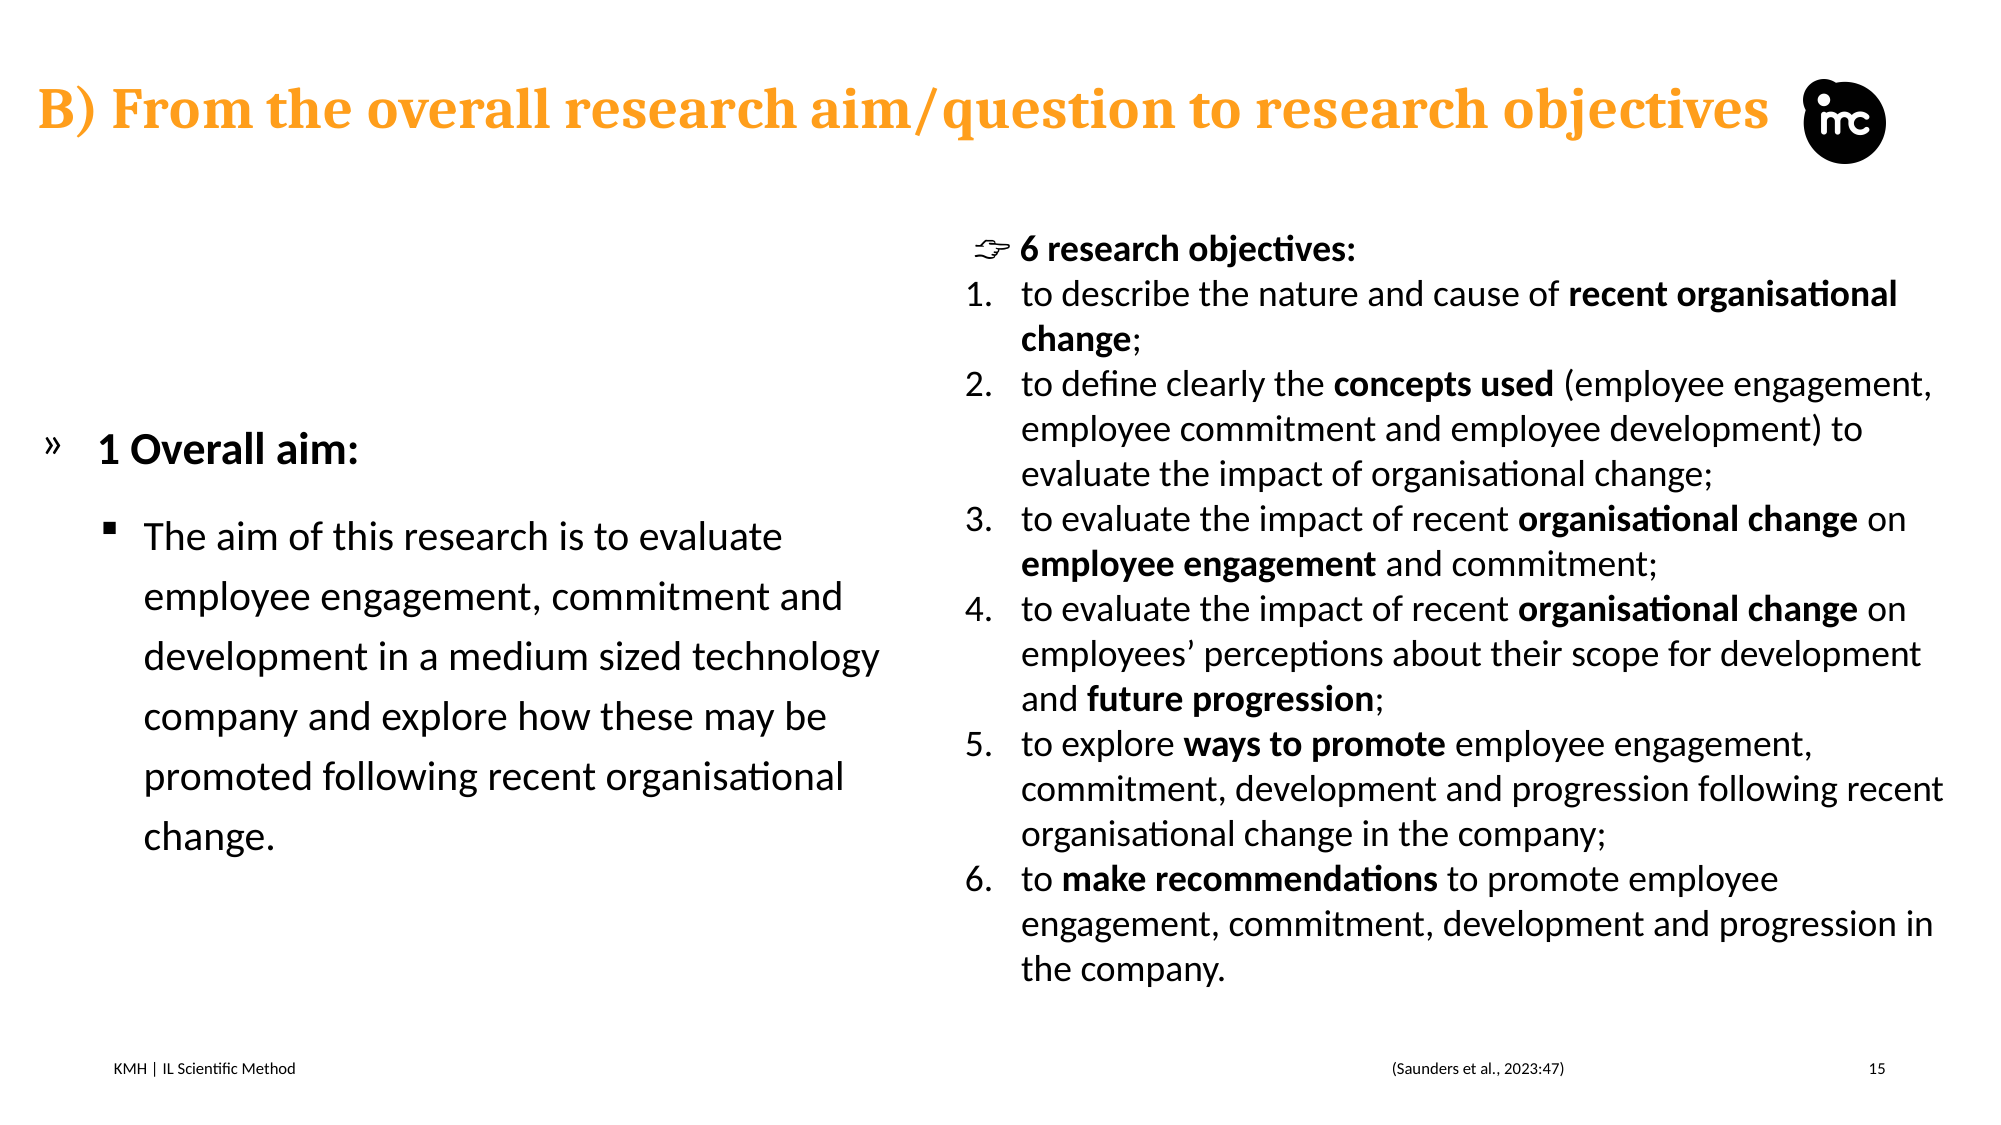

# B) From the overall research aim/question to research objectives
 👉 6 research objectives:
to describe the nature and cause of recent organisational change;
to define clearly the concepts used (employee engagement, employee commitment and employee development) to evaluate the impact of organisational change;
to evaluate the impact of recent organisational change on employee engagement and commitment;
to evaluate the impact of recent organisational change on employees’ perceptions about their scope for development and future progression;
to explore ways to promote employee engagement, commitment, development and progression following recent organisational change in the company;
to make recommendations to promote employee engagement, commitment, development and progression in the company.
1 Overall aim:
The aim of this research is to evaluate employee engagement, commitment and development in a medium sized technology company and explore how these may be promoted following recent organisational change.
KMH | IL Scientific Method
(Saunders et al., 2023:47)
15